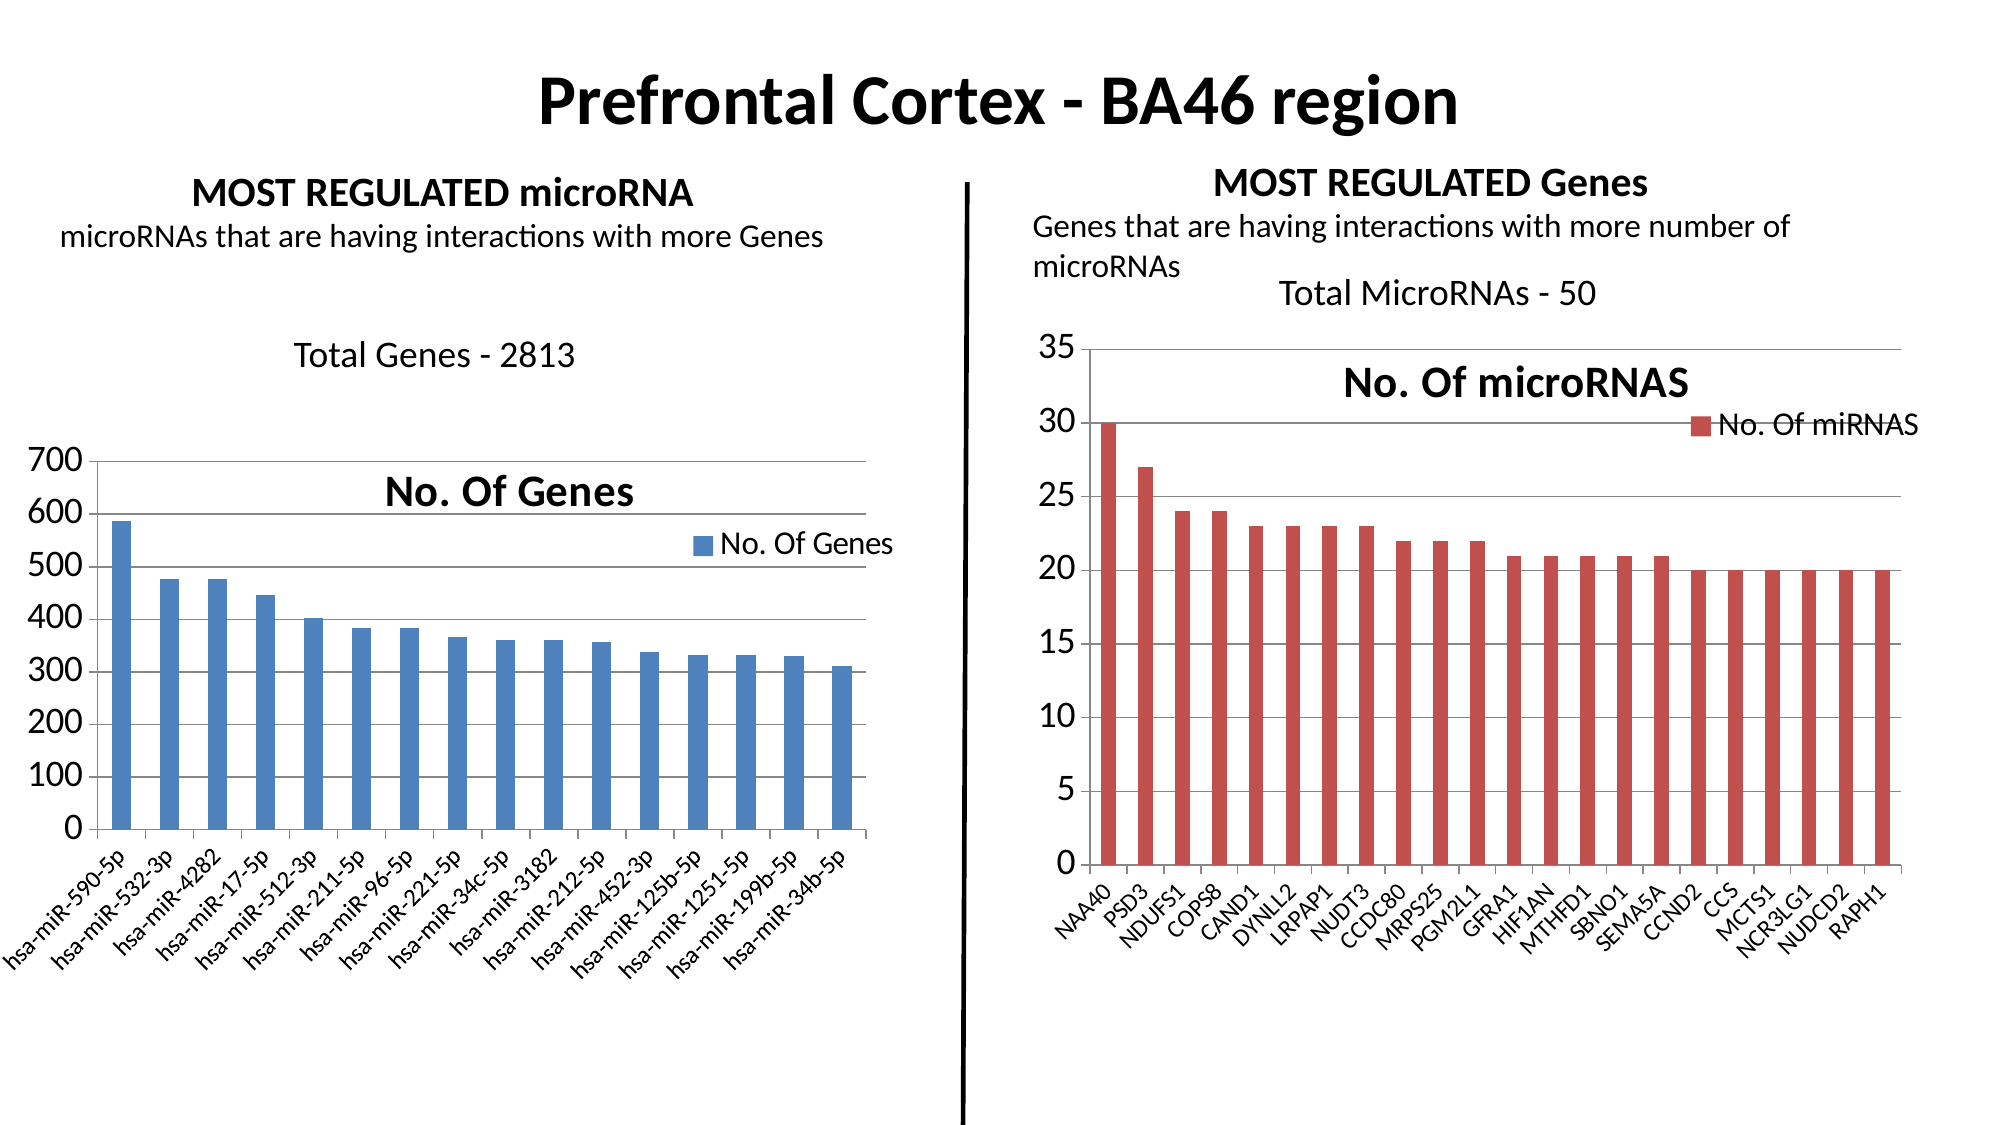

# Prefrontal Cortex - BA46 region
MOST REGULATED Genes
Genes that are having interactions with more number of microRNAs

MOST REGULATED microRNA
microRNAs that are having interactions with more Genes

Total MicroRNAs - 50

### Chart: No. Of microRNAS

| Category | No. Of miRNAS |
|---|---|
| NAA40 | 30.0 |
| PSD3 | 27.0 |
| NDUFS1 | 24.0 |
| COPS8 | 24.0 |
| CAND1 | 23.0 |
| DYNLL2 | 23.0 |
| LRPAP1 | 23.0 |
| NUDT3 | 23.0 |
| CCDC80 | 22.0 |
| MRPS25 | 22.0 |
| PGM2L1 | 22.0 |
| GFRA1 | 21.0 |
| HIF1AN | 21.0 |
| MTHFD1 | 21.0 |
| SBNO1 | 21.0 |
| SEMA5A | 21.0 |
| CCND2 | 20.0 |
| CCS | 20.0 |
| MCTS1 | 20.0 |
| NCR3LG1 | 20.0 |
| NUDCD2 | 20.0 |
| RAPH1 | 20.0 |
Total Genes - 2813

### Chart:

| Category | No. Of Genes  |
|---|---|
| hsa-miR-590-5p | 587.0 |
| hsa-miR-532-3p | 477.0 |
| hsa-miR-4282 | 476.0 |
| hsa-miR-17-5p | 446.0 |
| hsa-miR-512-3p | 403.0 |
| hsa-miR-211-5p | 384.0 |
| hsa-miR-96-5p | 384.0 |
| hsa-miR-221-5p | 367.0 |
| hsa-miR-34c-5p | 361.0 |
| hsa-miR-3182 | 361.0 |
| hsa-miR-212-5p | 357.0 |
| hsa-miR-452-3p | 338.0 |
| hsa-miR-125b-5p | 333.0 |
| hsa-miR-1251-5p | 332.0 |
| hsa-miR-199b-5p | 330.0 |
| hsa-miR-34b-5p | 312.0 |